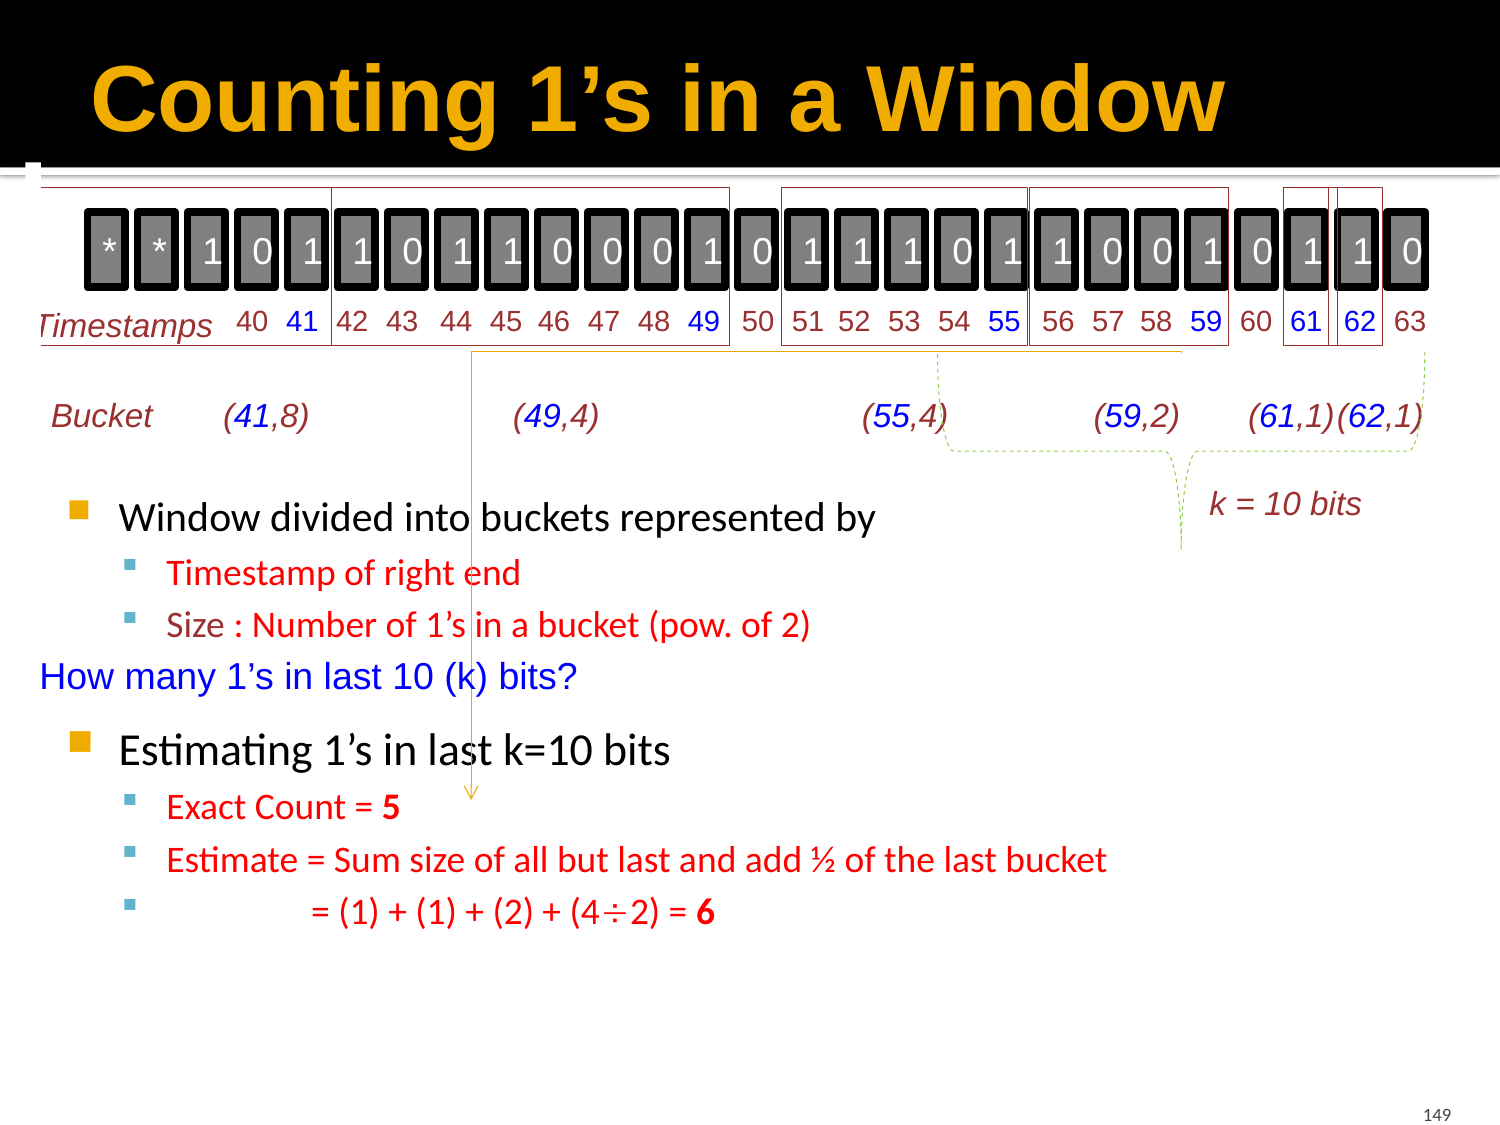

# Counting 1’s in a Window

*
*
1
0
1
1
0
1
1
0
0
0
1
0
1
1
1
0
1
1
0
0
1
0
1
1
0
40
41
42
43
44
45
46
47
48
49
50
51
52
53
54
55
56
57
58
59
60
61
62
63
Timestamps
Bucket
(41,8)
(49,4)
(55,4)
(59,2)
(61,1)
(62,1)
Window divided into buckets represented by
Timestamp of right end
Size : Number of 1’s in a bucket (pow. of 2)

Estimating 1’s in last k=10 bits
Exact Count = 5
Estimate = Sum size of all but last and add ½ of the last bucket
                 = (1) + (1) + (2) + (4÷2) = 6
k = 10 bits
How many 1’s in last 10 (k) bits?
149